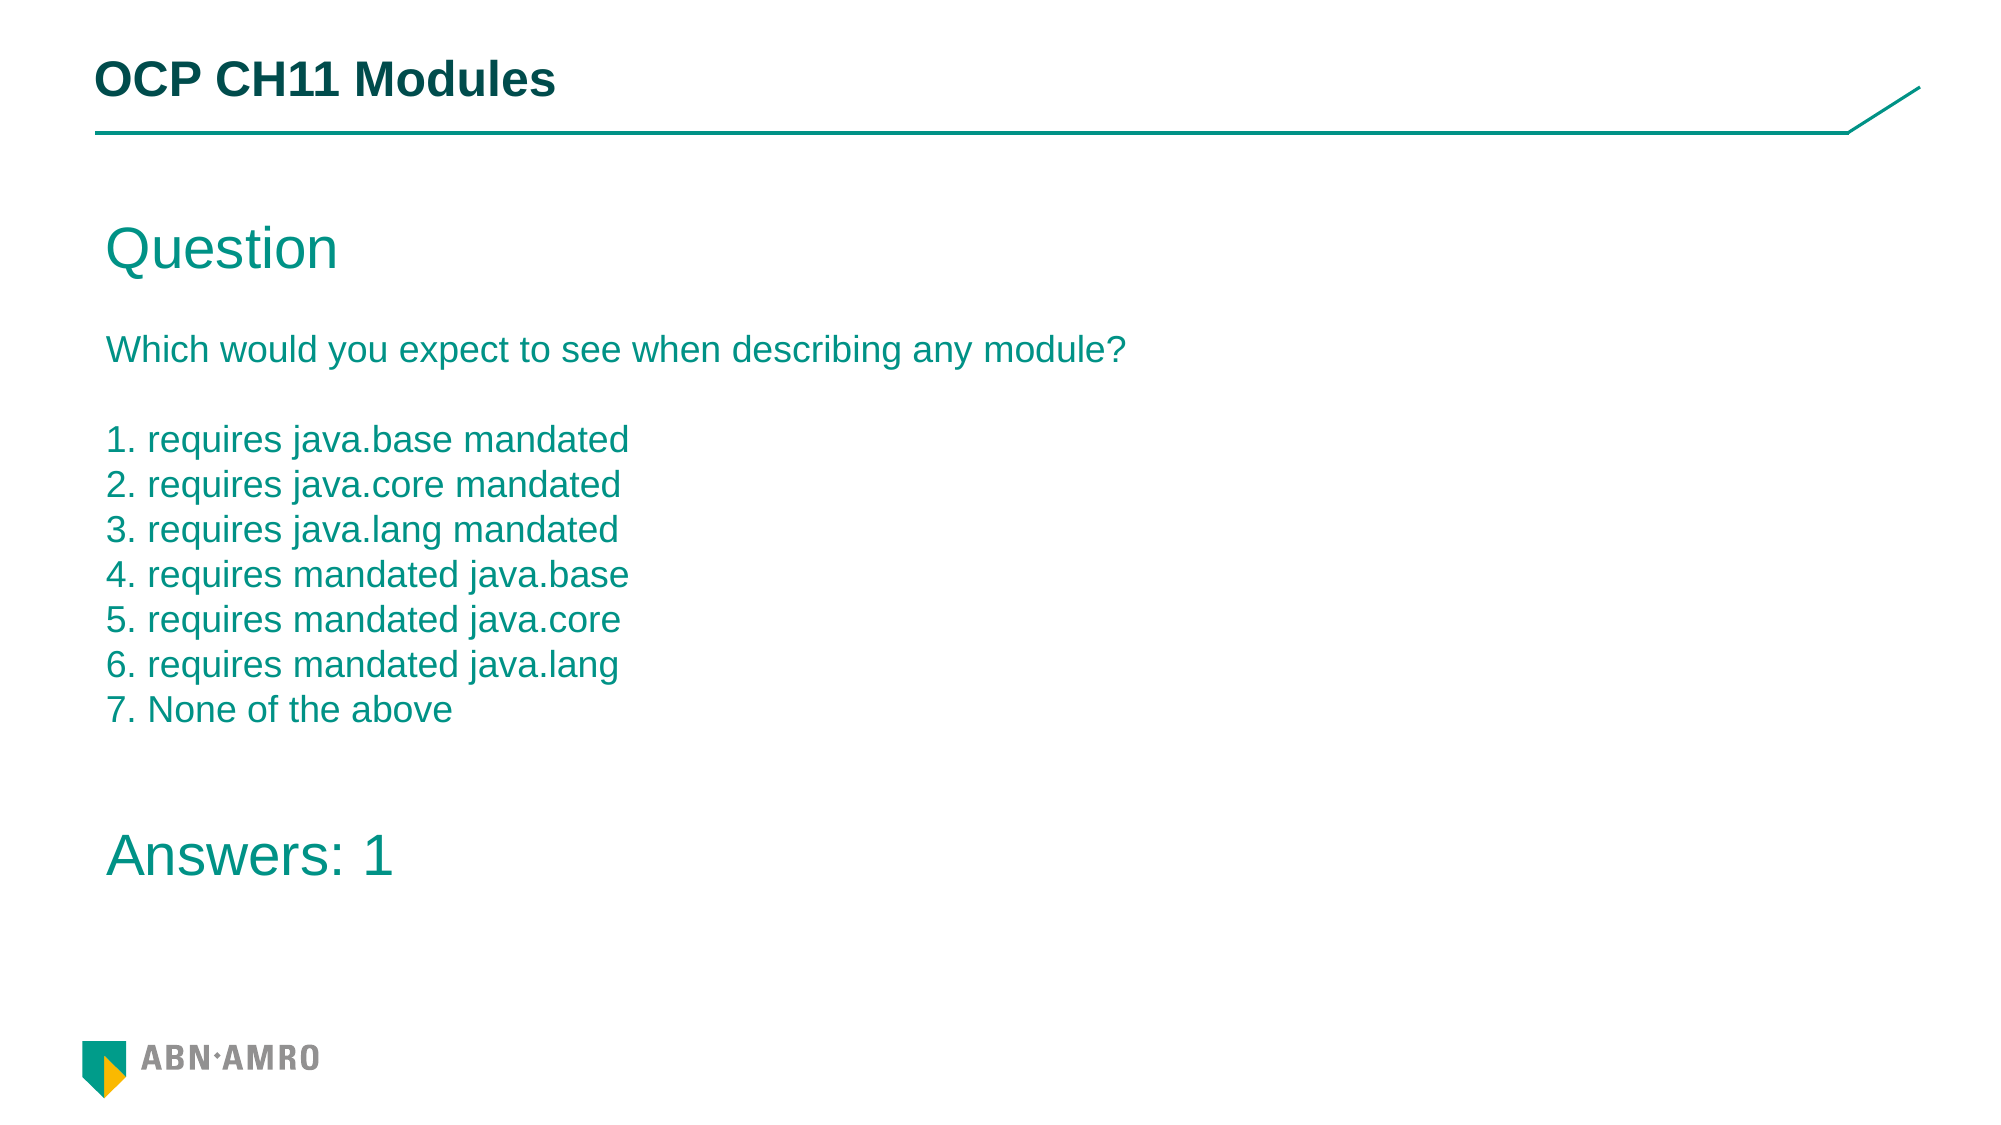

# OCP CH11 Modules
Question

Which would you expect to see when describing any module?

1. requires java.base mandated
2. requires java.core mandated
3. requires java.lang mandated
4. requires mandated java.base
5. requires mandated java.core
6. requires mandated java.lang
7. None of the above
Answers: 1